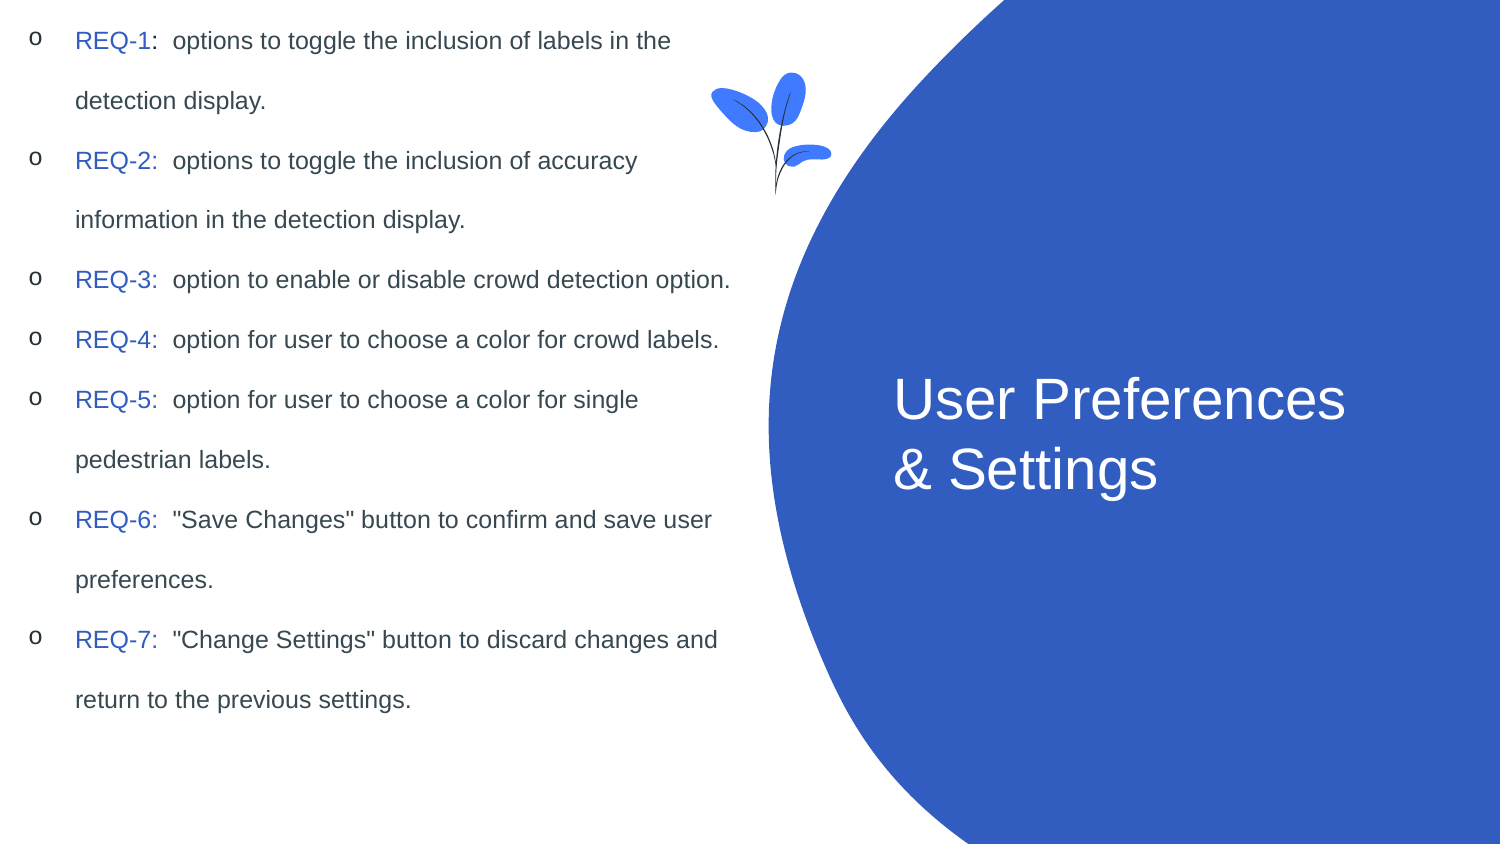

REQ-1:  options to toggle the inclusion of labels in the detection display.
REQ-2:  options to toggle the inclusion of accuracy information in the detection display.
REQ-3:  option to enable or disable crowd detection option.
REQ-4:  option for user to choose a color for crowd labels.
REQ-5:  option for user to choose a color for single pedestrian labels.
REQ-6:  "Save Changes" button to confirm and save user preferences.
REQ-7:  "Change Settings" button to discard changes and return to the previous settings.

# User Preferences & Settings